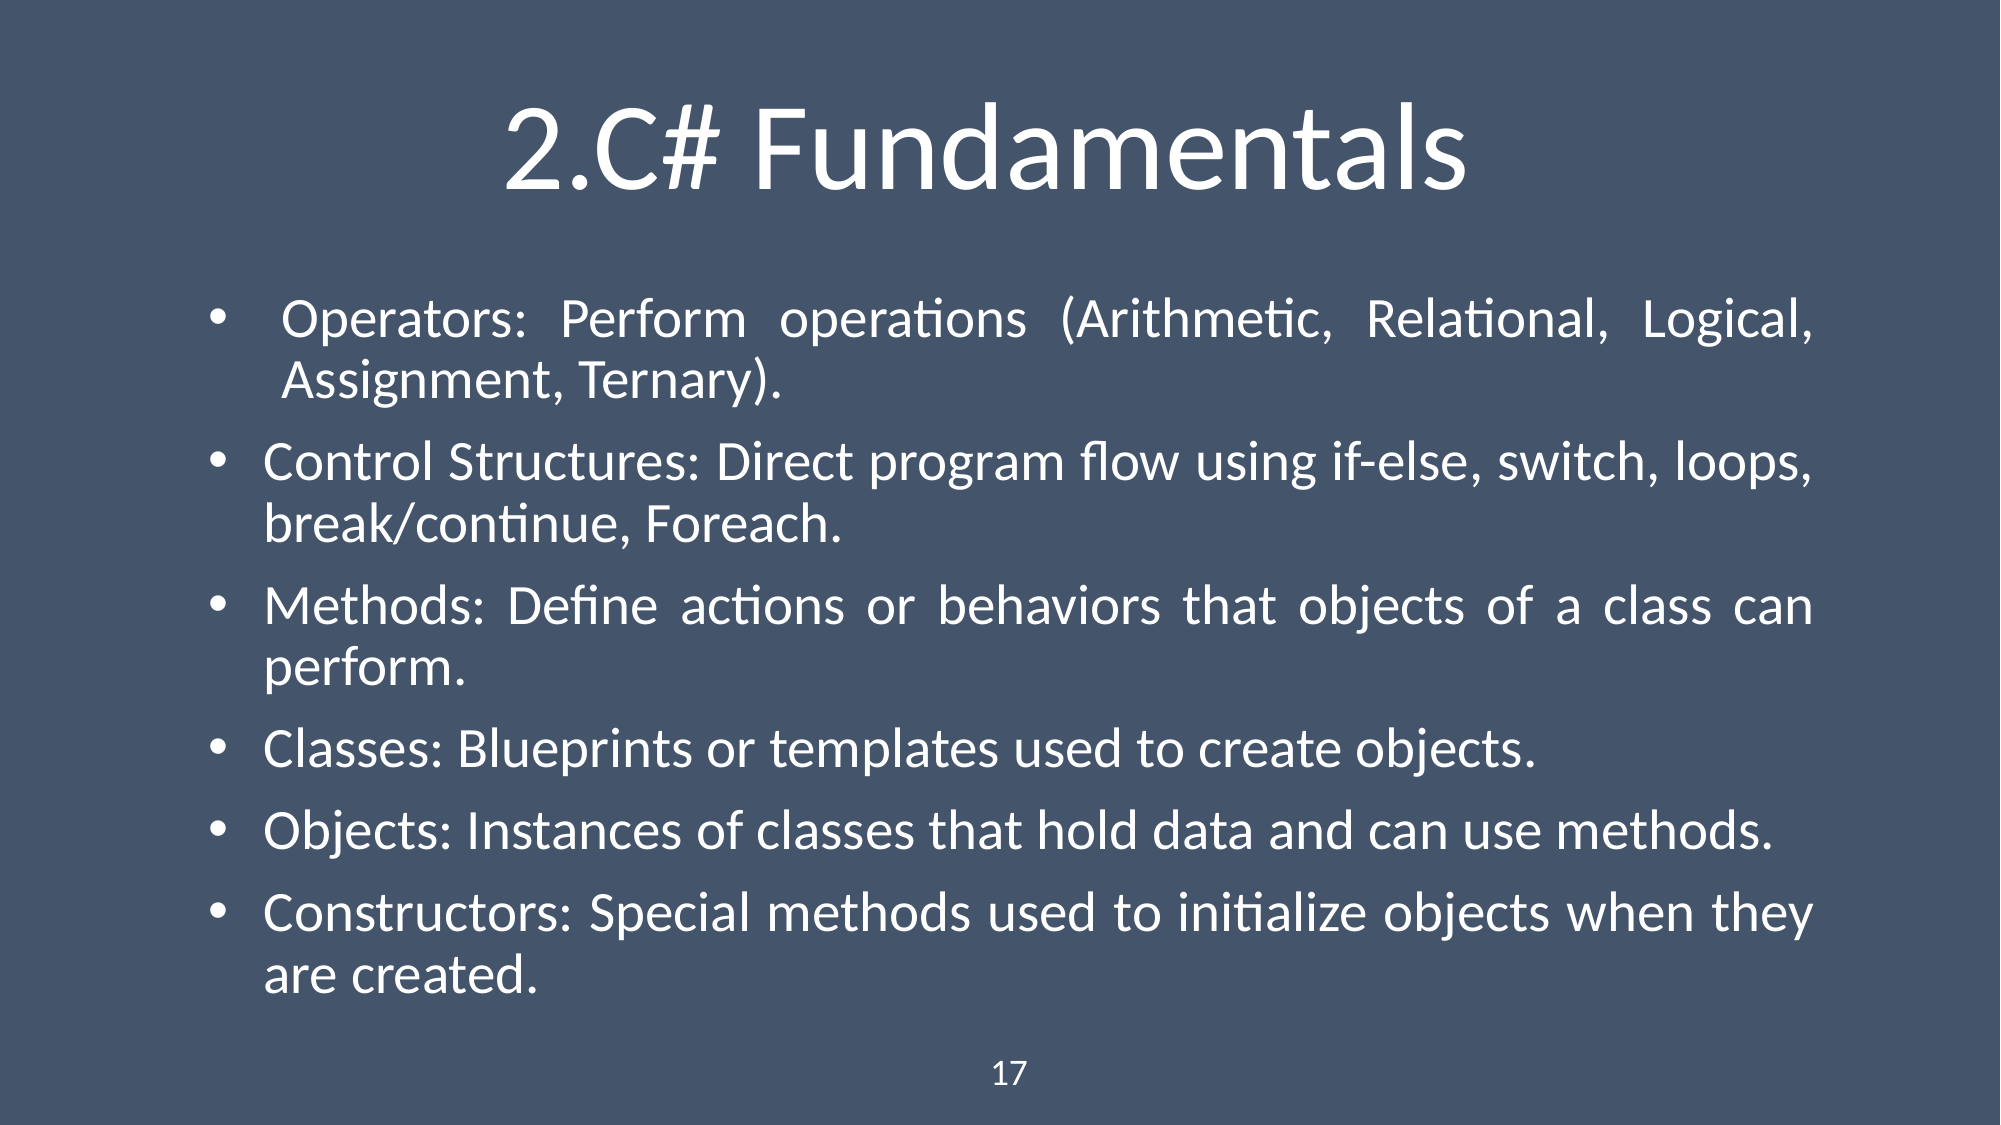

# 2.C# Fundamentals
Operators: Perform operations (Arithmetic, Relational, Logical, Assignment, Ternary).
Control Structures: Direct program flow using if-else, switch, loops, break/continue, Foreach.
Methods: Define actions or behaviors that objects of a class can perform.
Classes: Blueprints or templates used to create objects.
Objects: Instances of classes that hold data and can use methods.
Constructors: Special methods used to initialize objects when they are created.
17